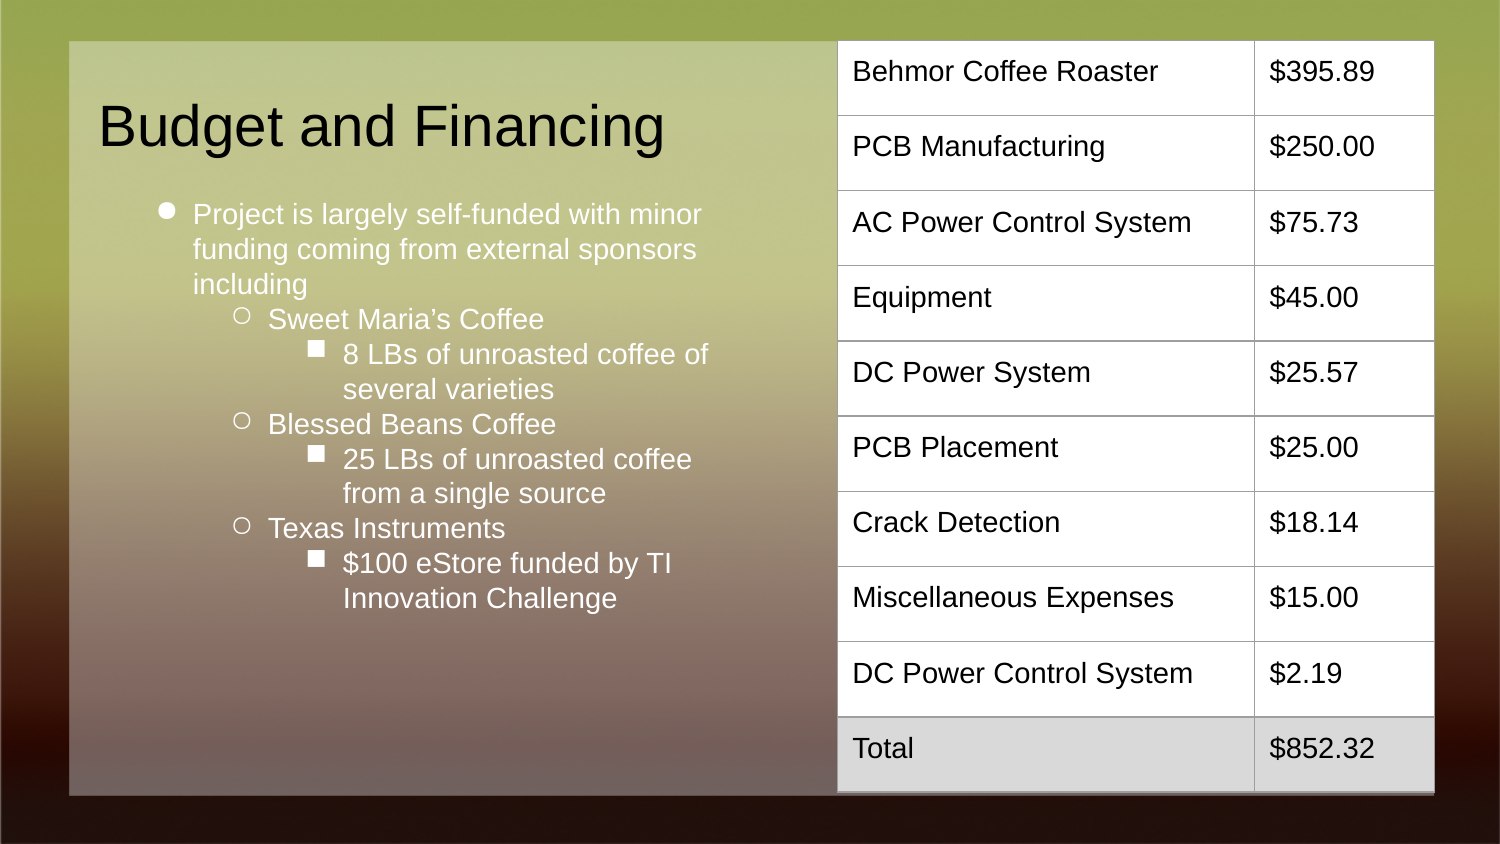

| Behmor Coffee Roaster | $395.89 |
| --- | --- |
| PCB Manufacturing | $250.00 |
| AC Power Control System | $75.73 |
| Equipment | $45.00 |
| DC Power System | $25.57 |
| PCB Placement | $25.00 |
| Crack Detection | $18.14 |
| Miscellaneous Expenses | $15.00 |
| DC Power Control System | $2.19 |
| Total | $852.32 |
# Budget and Financing
Project is largely self-funded with minor funding coming from external sponsors including
Sweet Maria’s Coffee
8 LBs of unroasted coffee of several varieties
Blessed Beans Coffee
25 LBs of unroasted coffee from a single source
Texas Instruments
$100 eStore funded by TI Innovation Challenge